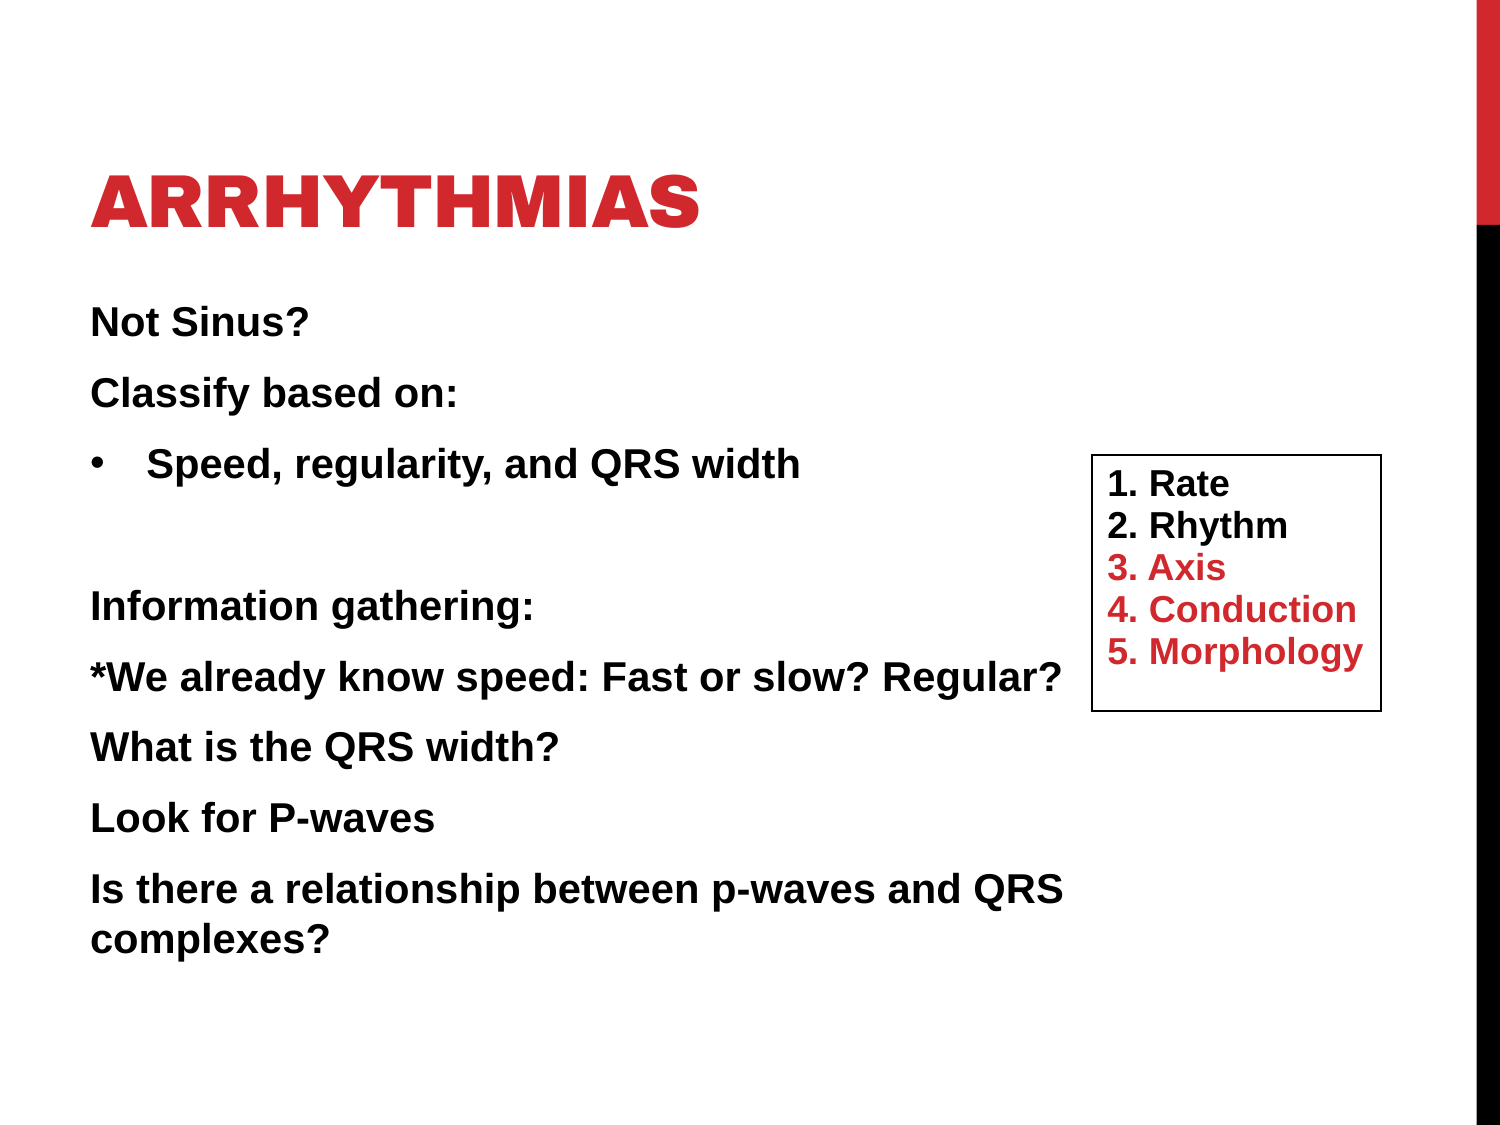

# arRhythmias
Not Sinus?
Classify based on:
Speed, regularity, and QRS width

Information gathering:
*We already know speed: Fast or slow? Regular?
What is the QRS width?
Look for P-waves
Is there a relationship between p-waves and QRS complexes?
| 1. Rate 2. Rhythm 3. Axis 4. Conduction 5. Morphology |
| --- |